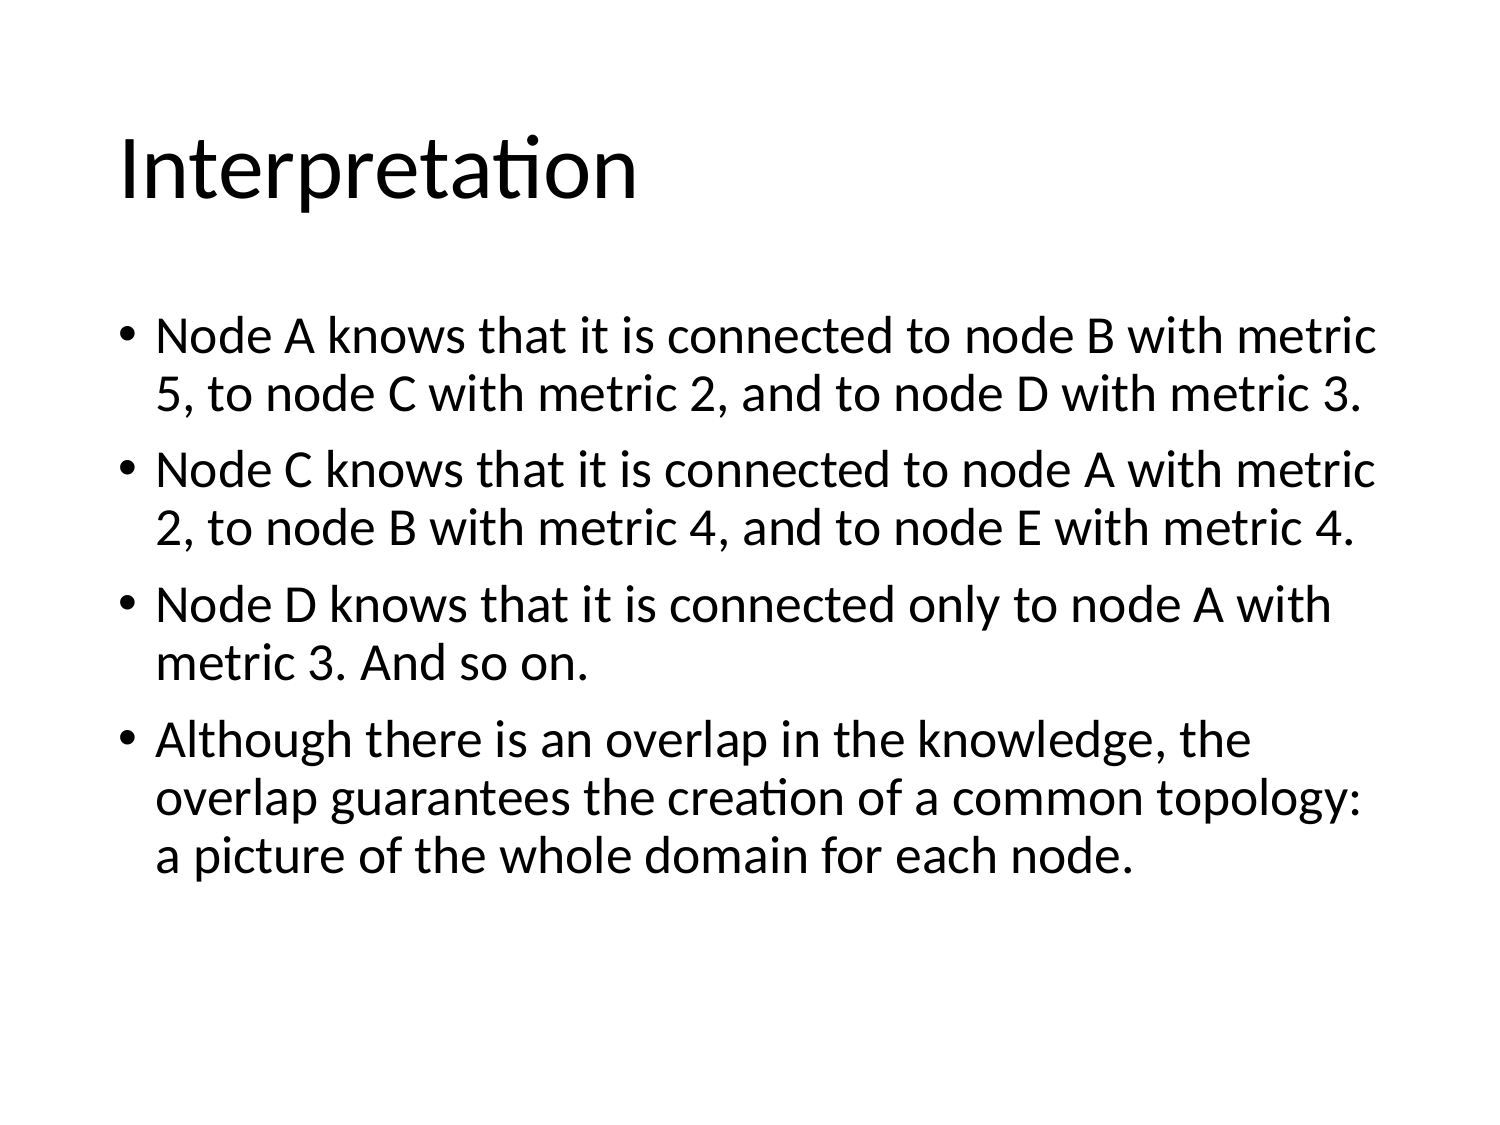

# Interpretation
Node A knows that it is connected to node B with metric 5, to node C with metric 2, and to node D with metric 3.
Node C knows that it is connected to node A with metric 2, to node B with metric 4, and to node E with metric 4.
Node D knows that it is connected only to node A with metric 3. And so on.
Although there is an overlap in the knowledge, the overlap guarantees the creation of a common topology: a picture of the whole domain for each node.